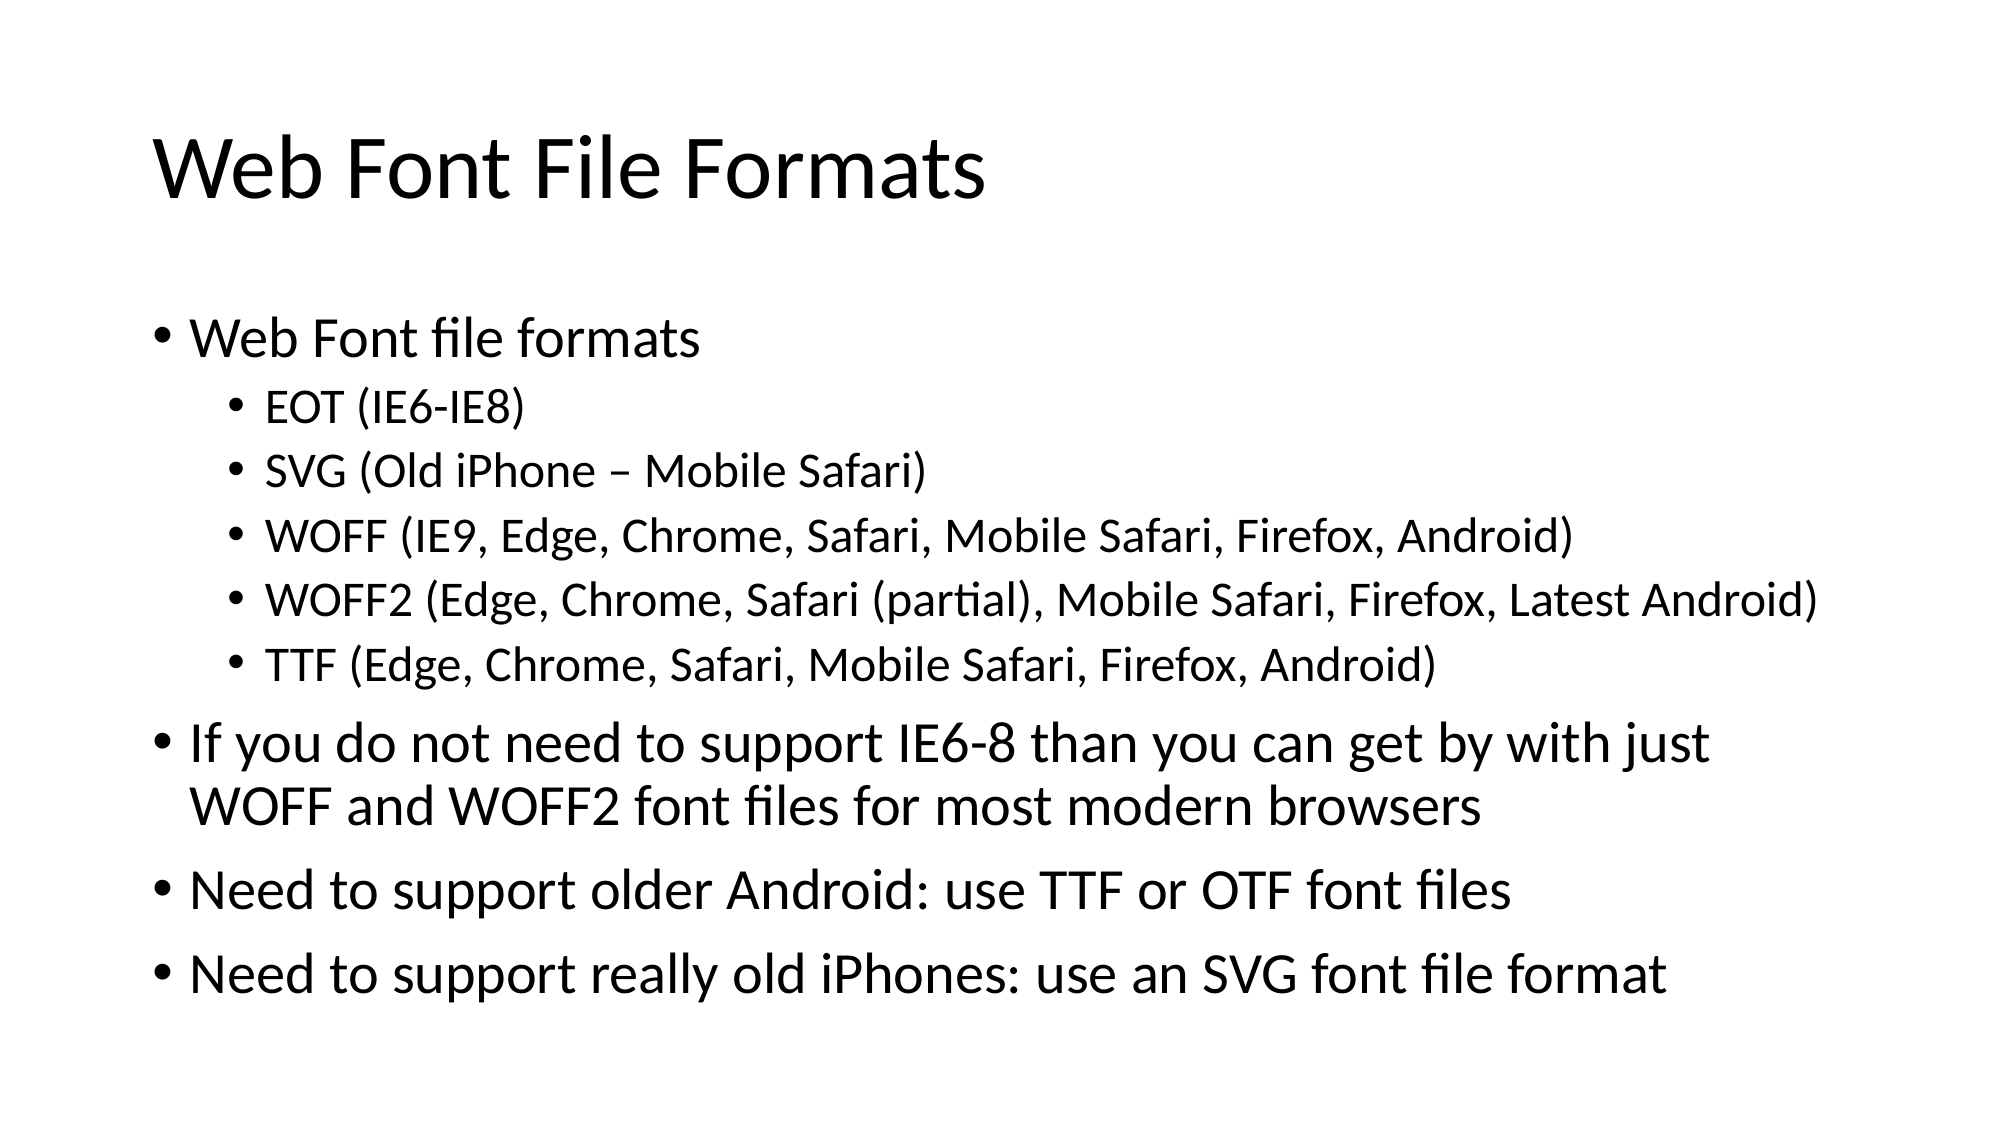

# Web Font File Formats
Web Font file formats
EOT (IE6-IE8)
SVG (Old iPhone – Mobile Safari)
WOFF (IE9, Edge, Chrome, Safari, Mobile Safari, Firefox, Android)
WOFF2 (Edge, Chrome, Safari (partial), Mobile Safari, Firefox, Latest Android)
TTF (Edge, Chrome, Safari, Mobile Safari, Firefox, Android)
If you do not need to support IE6-8 than you can get by with just WOFF and WOFF2 font files for most modern browsers
Need to support older Android: use TTF or OTF font files
Need to support really old iPhones: use an SVG font file format